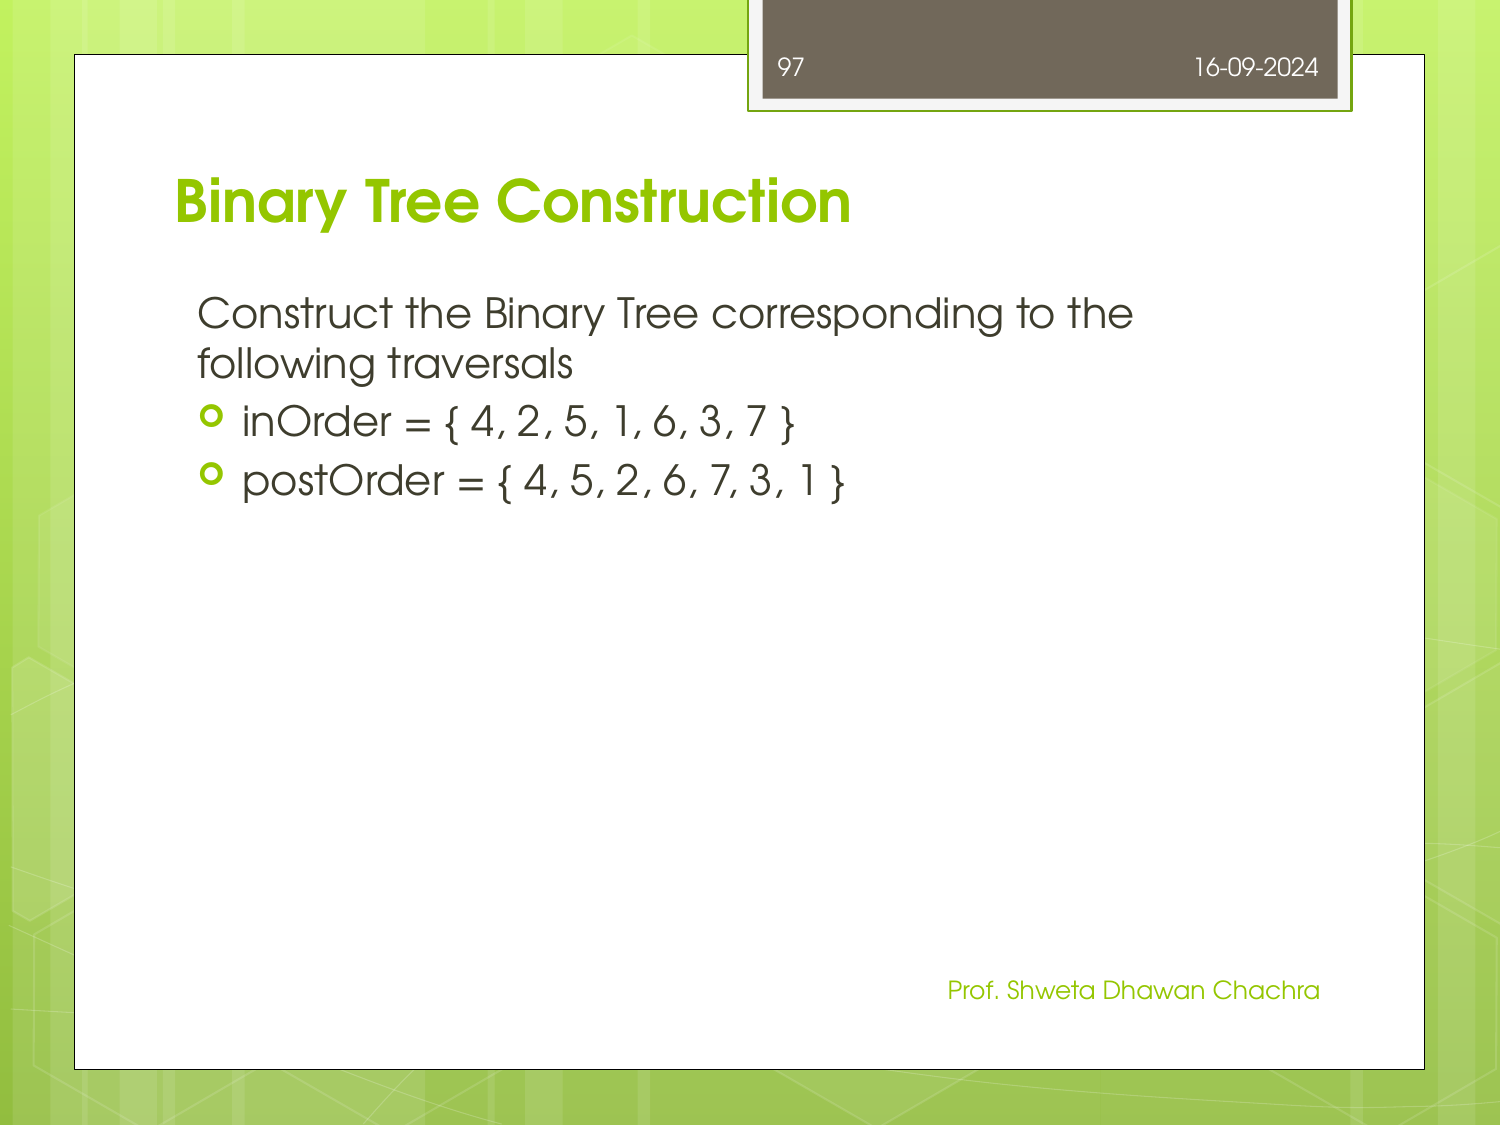

97
16-09-2024
# Binary Tree Construction
Construct the Binary Tree corresponding to the following traversals
inOrder = { 4, 2, 5, 1, 6, 3, 7 }
postOrder = { 4, 5, 2, 6, 7, 3, 1 }

Prof. Shweta Dhawan Chachra